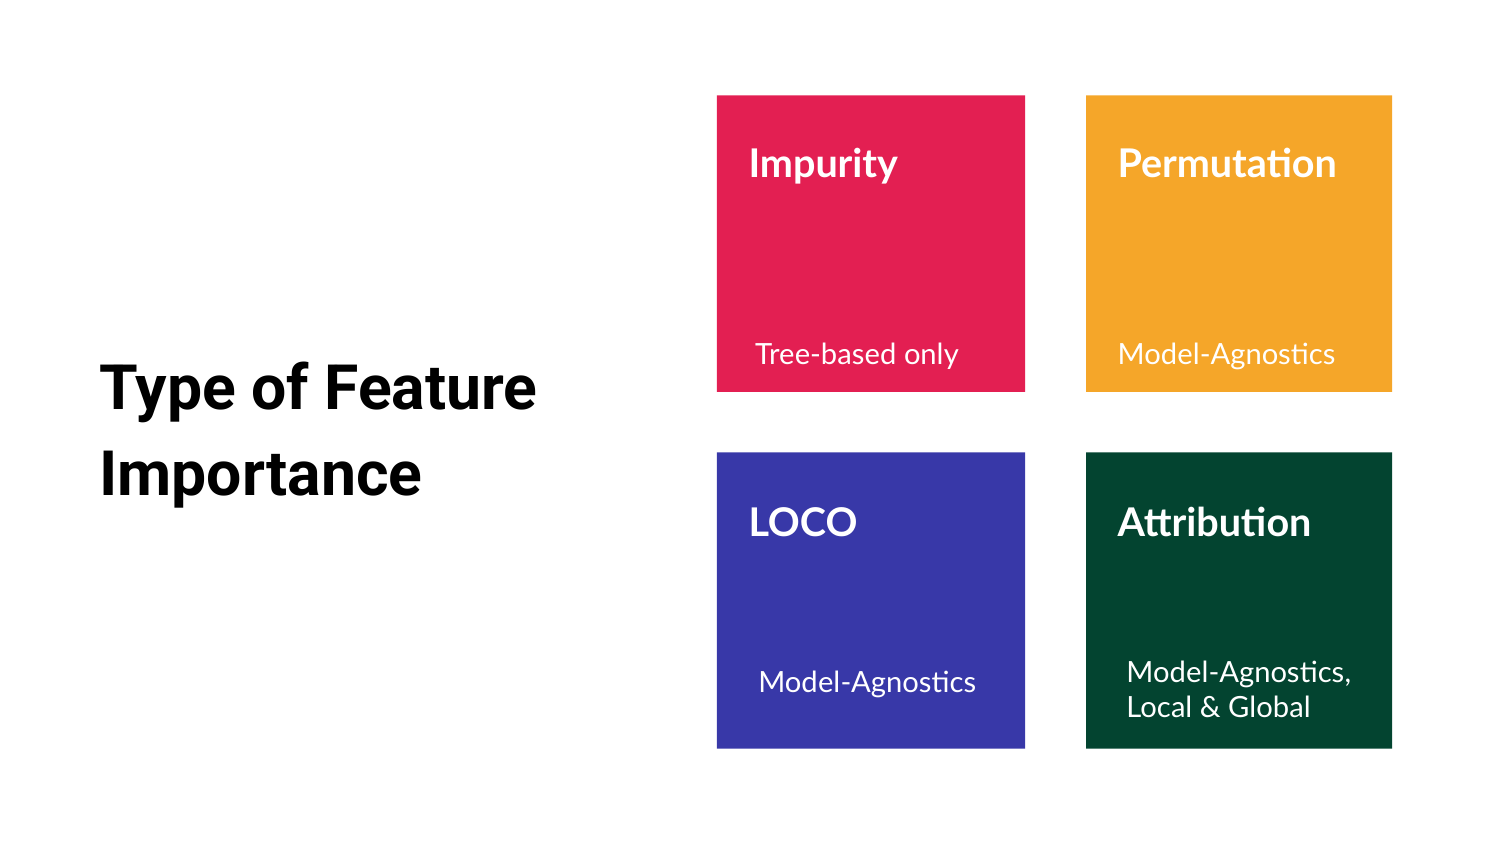

Impurity
Permutation
Type of Feature Importance
Tree-based only
Model-Agnostics

LOCO
Attribution
Model-Agnostics, Local & Global
Model-Agnostics